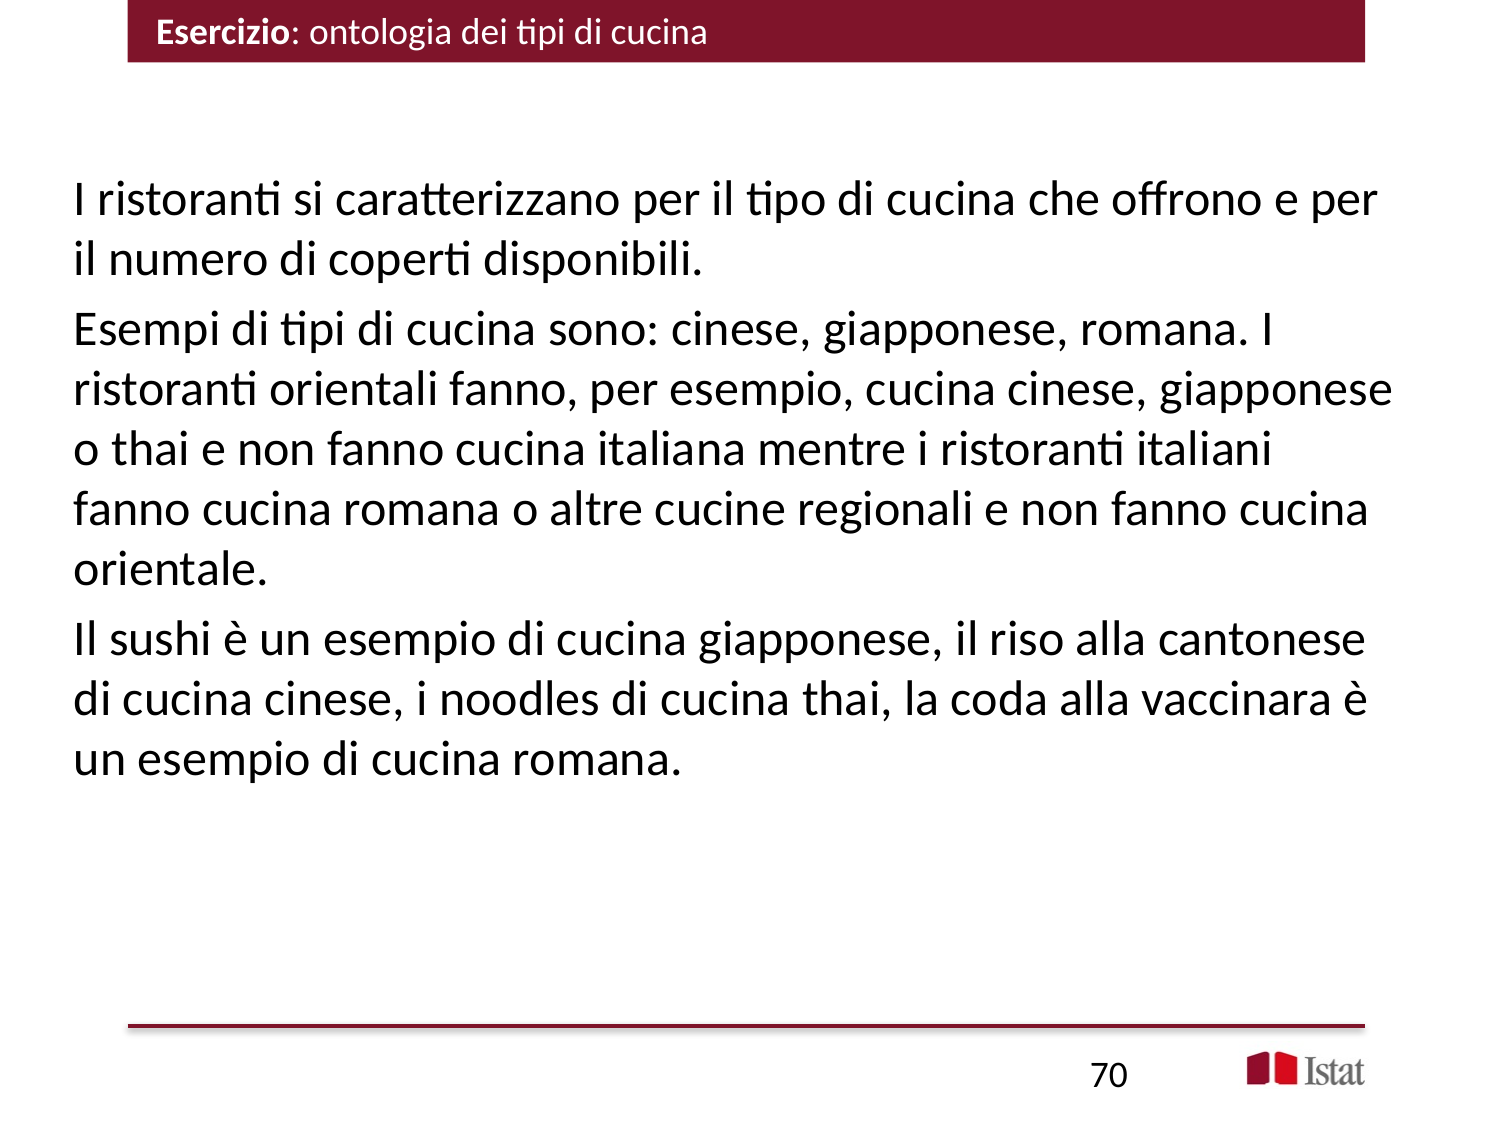

Esercizio: ontologia dei tipi di cucina
I ristoranti si caratterizzano per il tipo di cucina che offrono e per il numero di coperti disponibili.
Esempi di tipi di cucina sono: cinese, giapponese, romana. I ristoranti orientali fanno, per esempio, cucina cinese, giapponese o thai e non fanno cucina italiana mentre i ristoranti italiani fanno cucina romana o altre cucine regionali e non fanno cucina orientale.
Il sushi è un esempio di cucina giapponese, il riso alla cantonese di cucina cinese, i noodles di cucina thai, la coda alla vaccinara è un esempio di cucina romana.
70